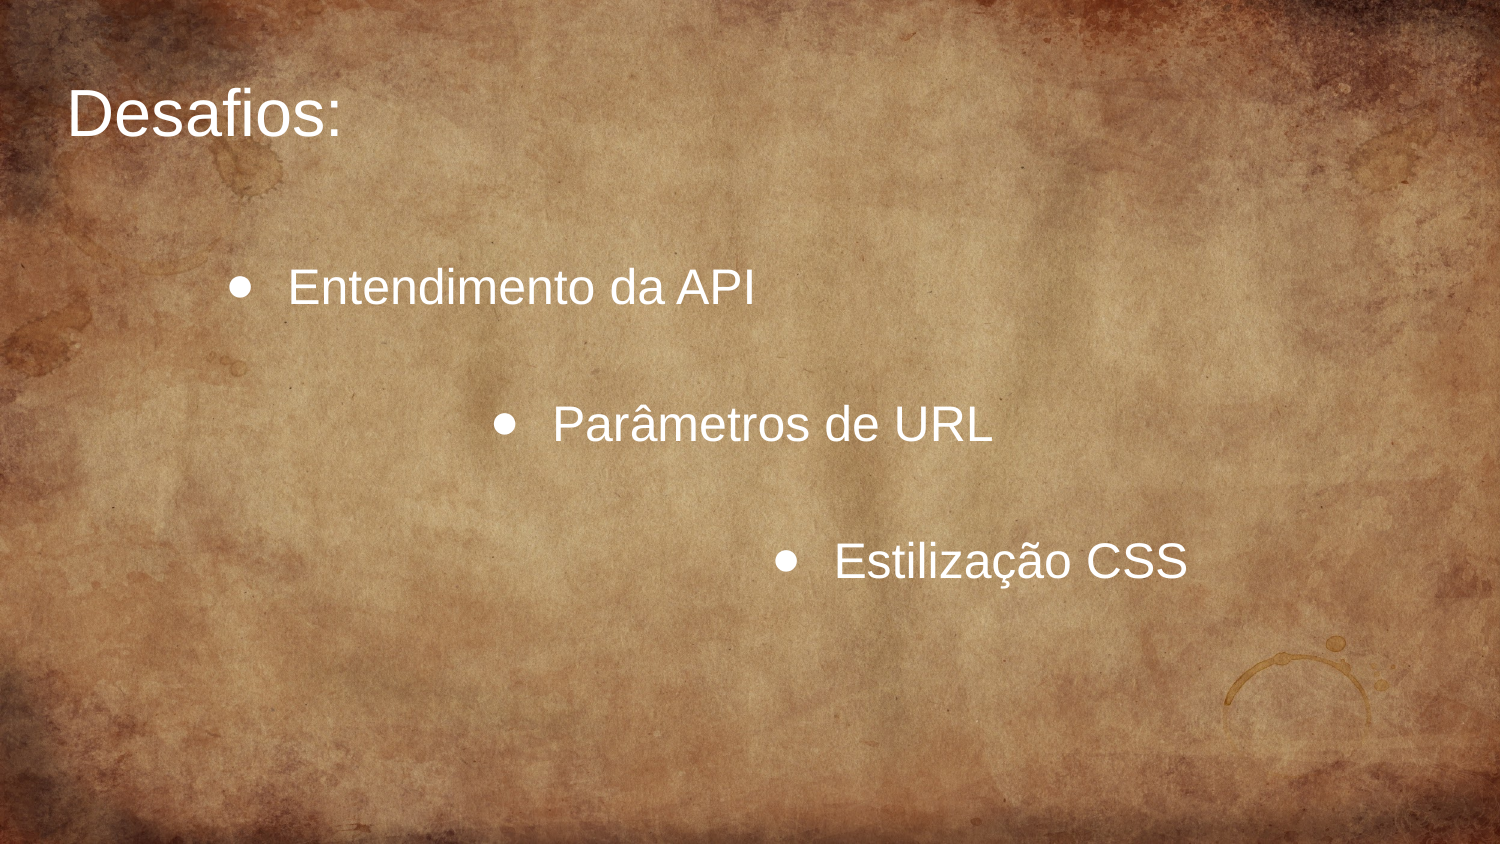

Desafios:
Entendimento da API
Parâmetros de URL
Estilização CSS